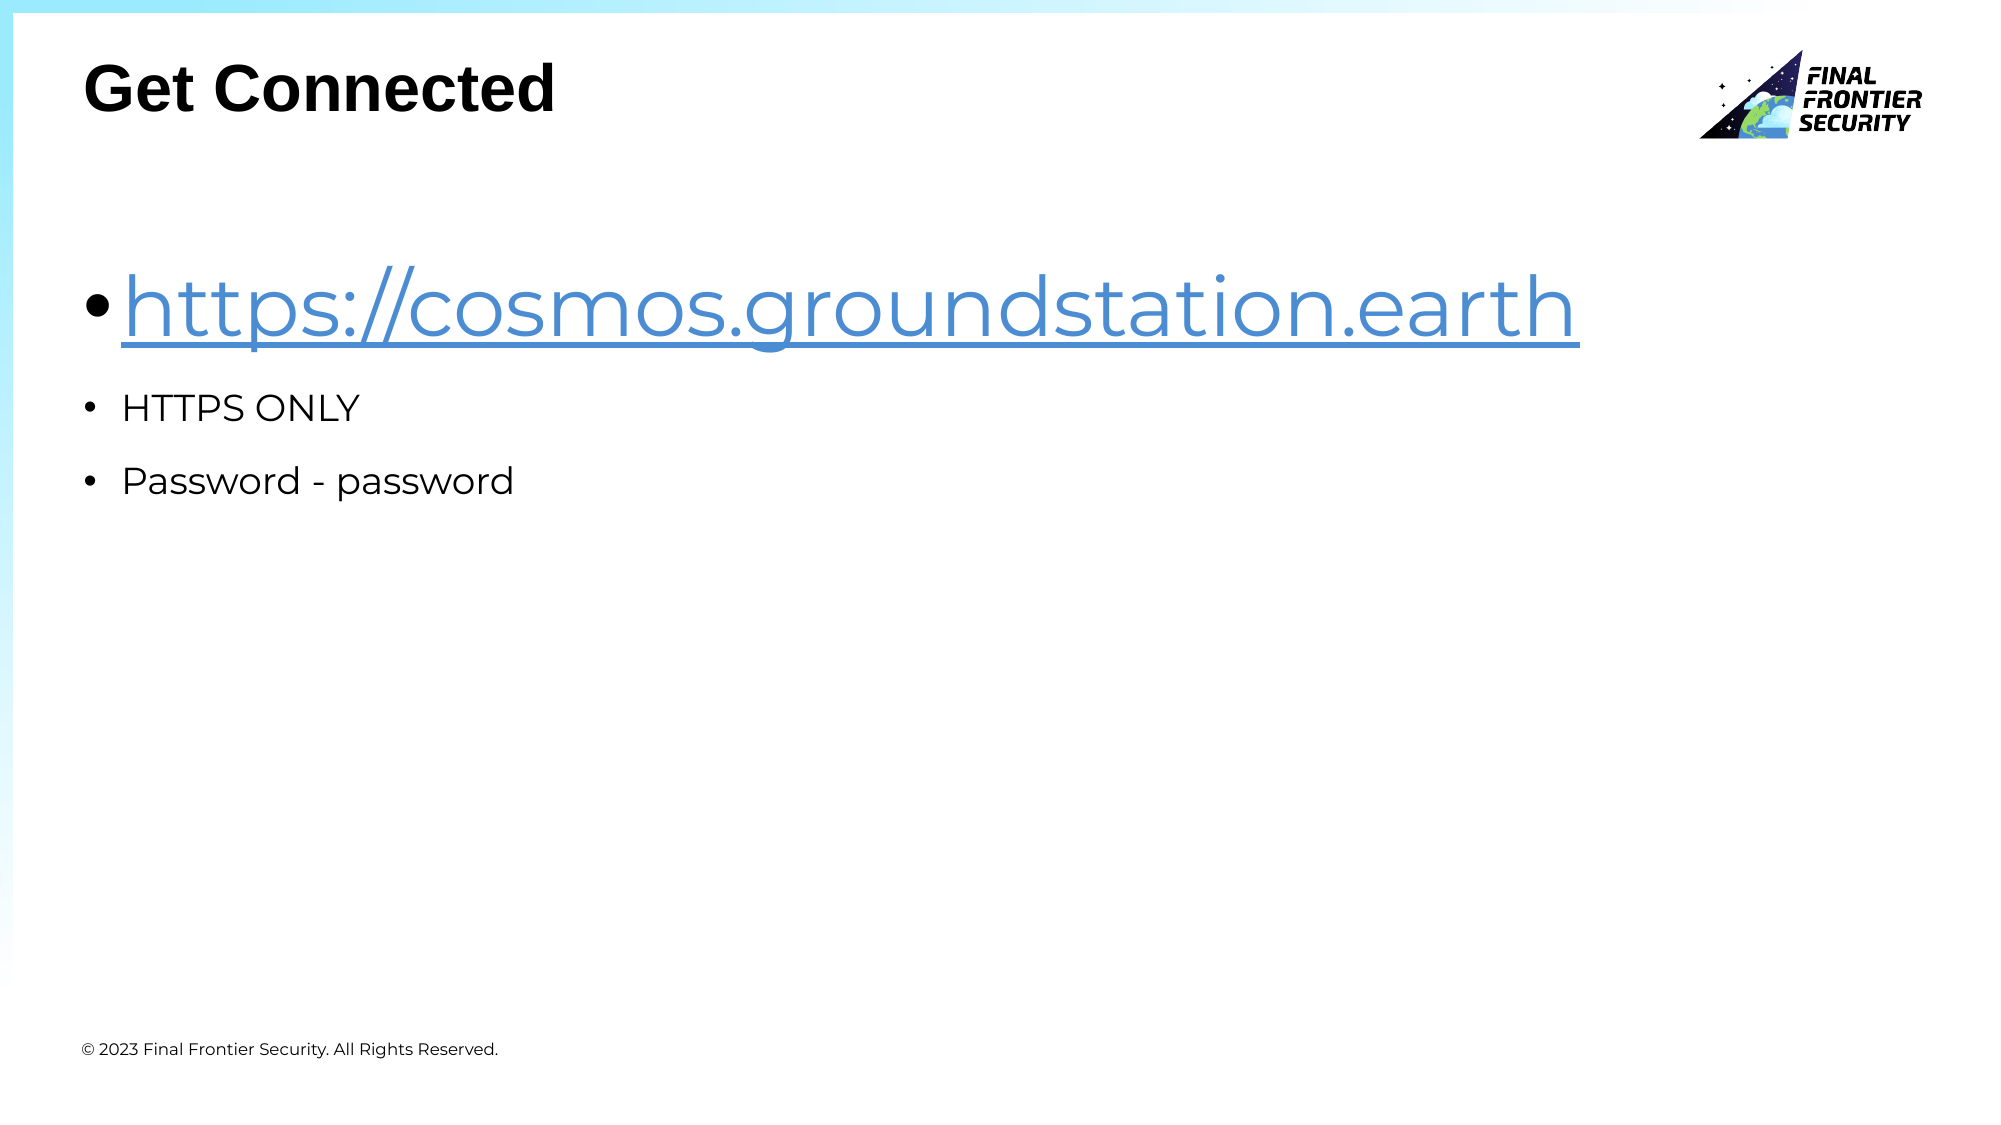

# Get Connected
https://cosmos.groundstation.earth
HTTPS ONLY
Password - password